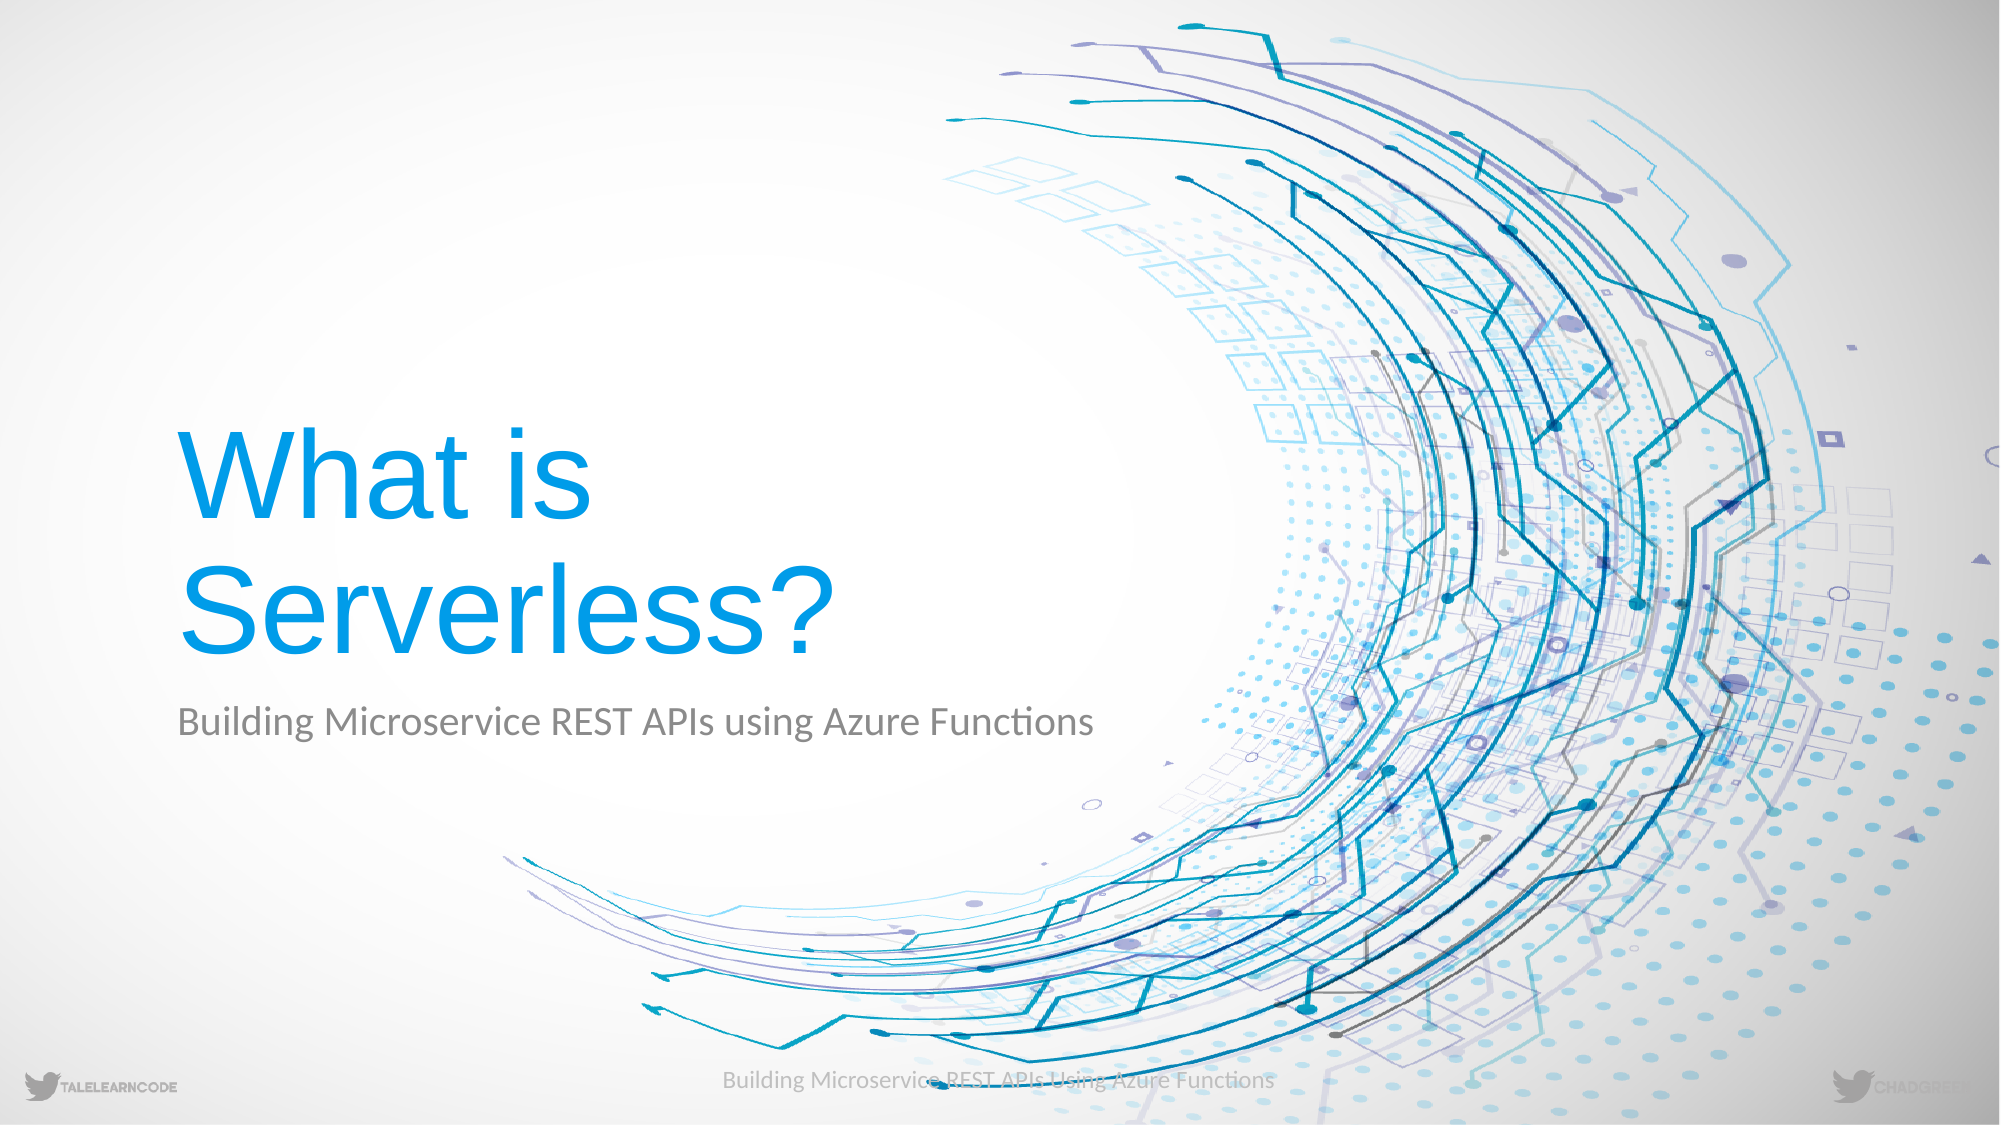

# What is Serverless?
Building Microservice REST APIs using Azure Functions